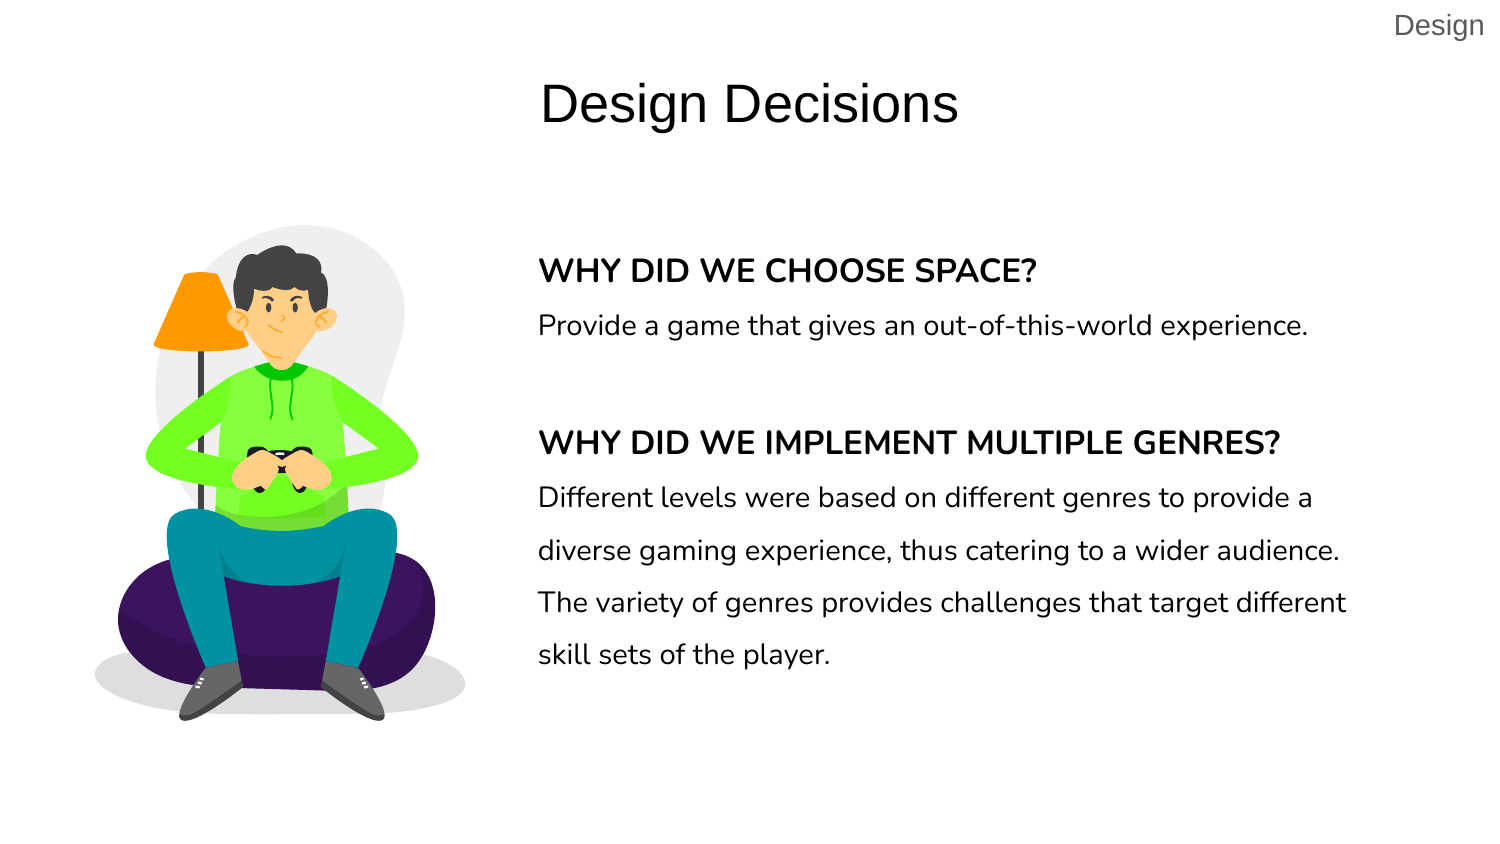

Design
# Design Decisions
WHY DID WE CHOOSE SPACE?
Provide a game that gives an out-of-this-world experience.

WHY DID WE IMPLEMENT MULTIPLE GENRES?
Different levels were based on different genres to provide a diverse gaming experience, thus catering to a wider audience. The variety of genres provides challenges that target different skill sets of the player.